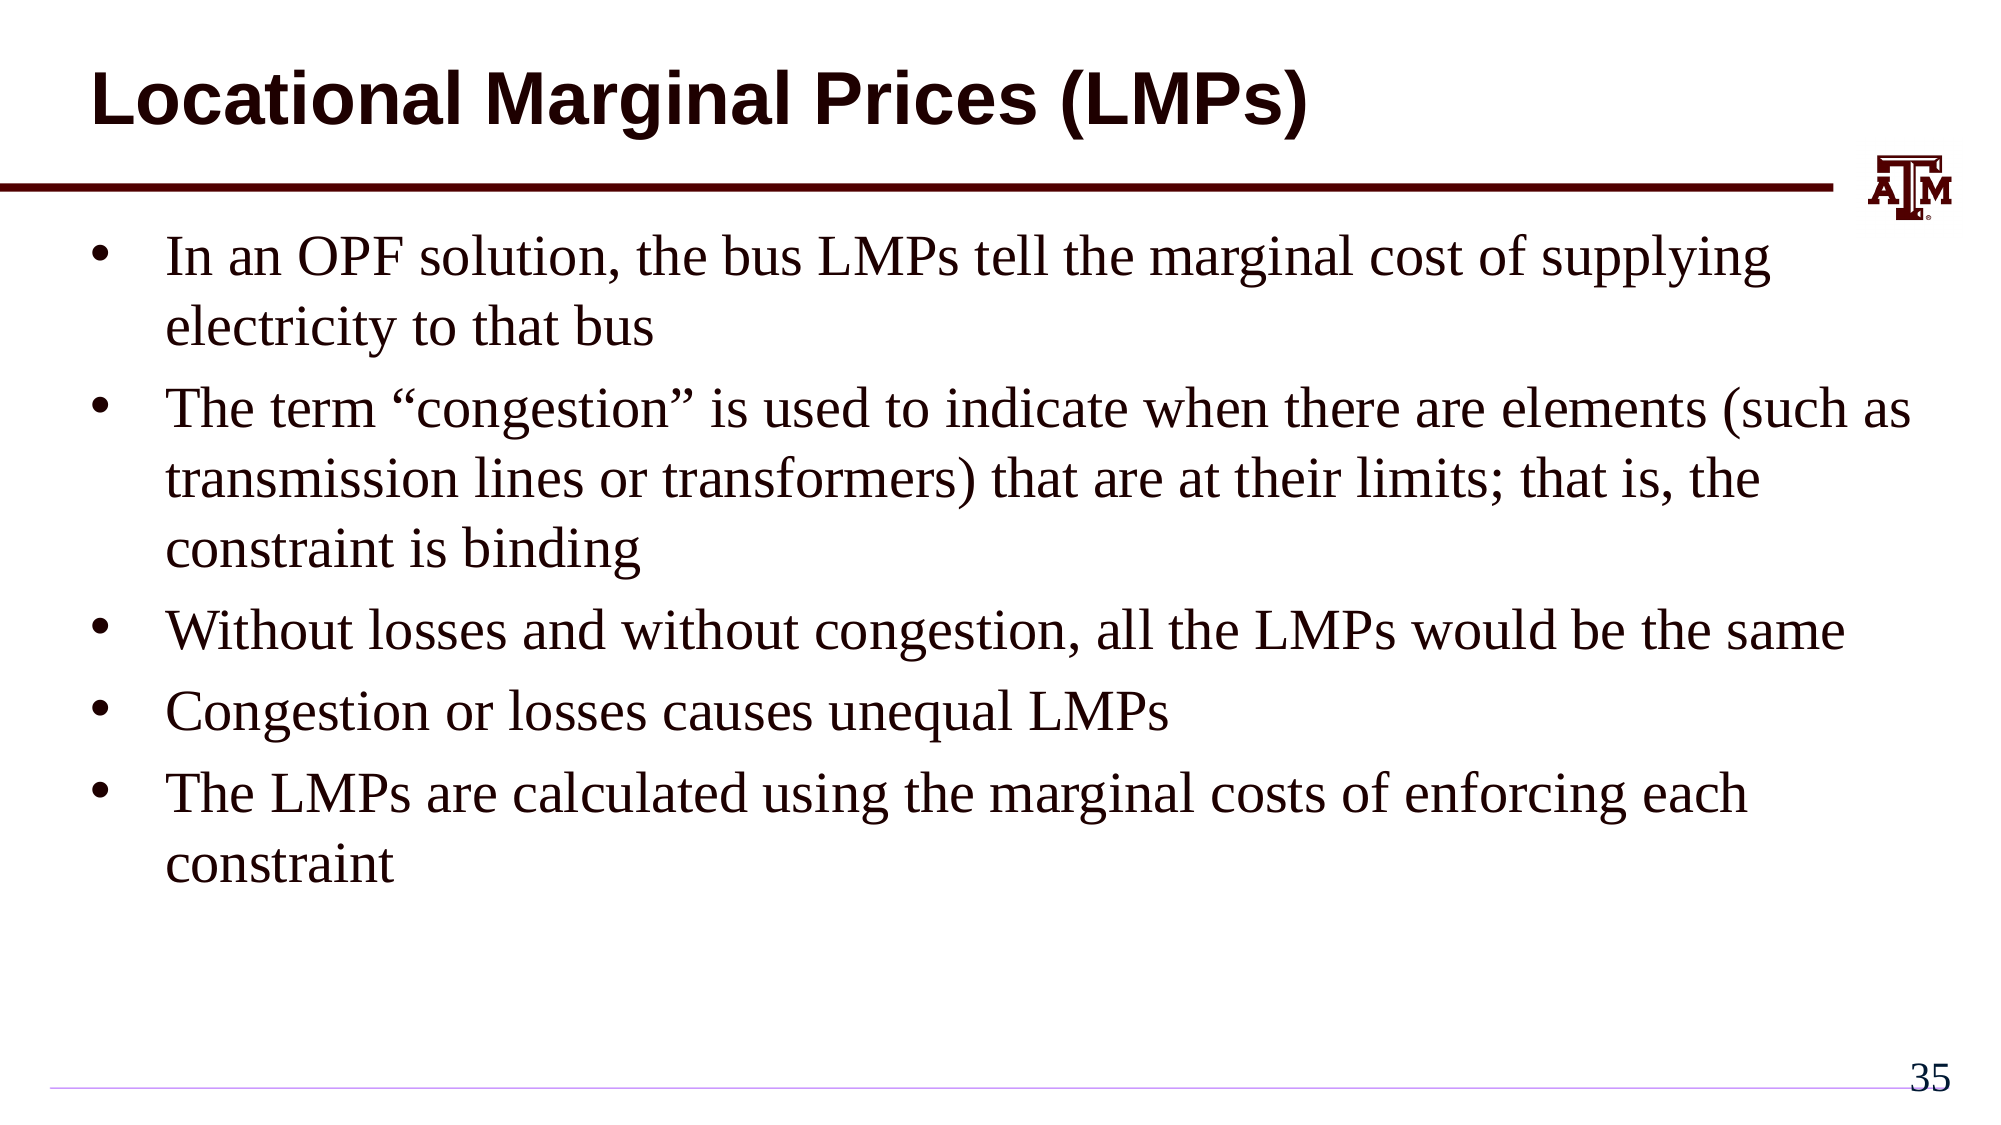

# Locational Marginal Prices (LMPs)
In an OPF solution, the bus LMPs tell the marginal cost of supplying electricity to that bus
The term “congestion” is used to indicate when there are elements (such as transmission lines or transformers) that are at their limits; that is, the constraint is binding
Without losses and without congestion, all the LMPs would be the same
Congestion or losses causes unequal LMPs
The LMPs are calculated using the marginal costs of enforcing each constraint

35